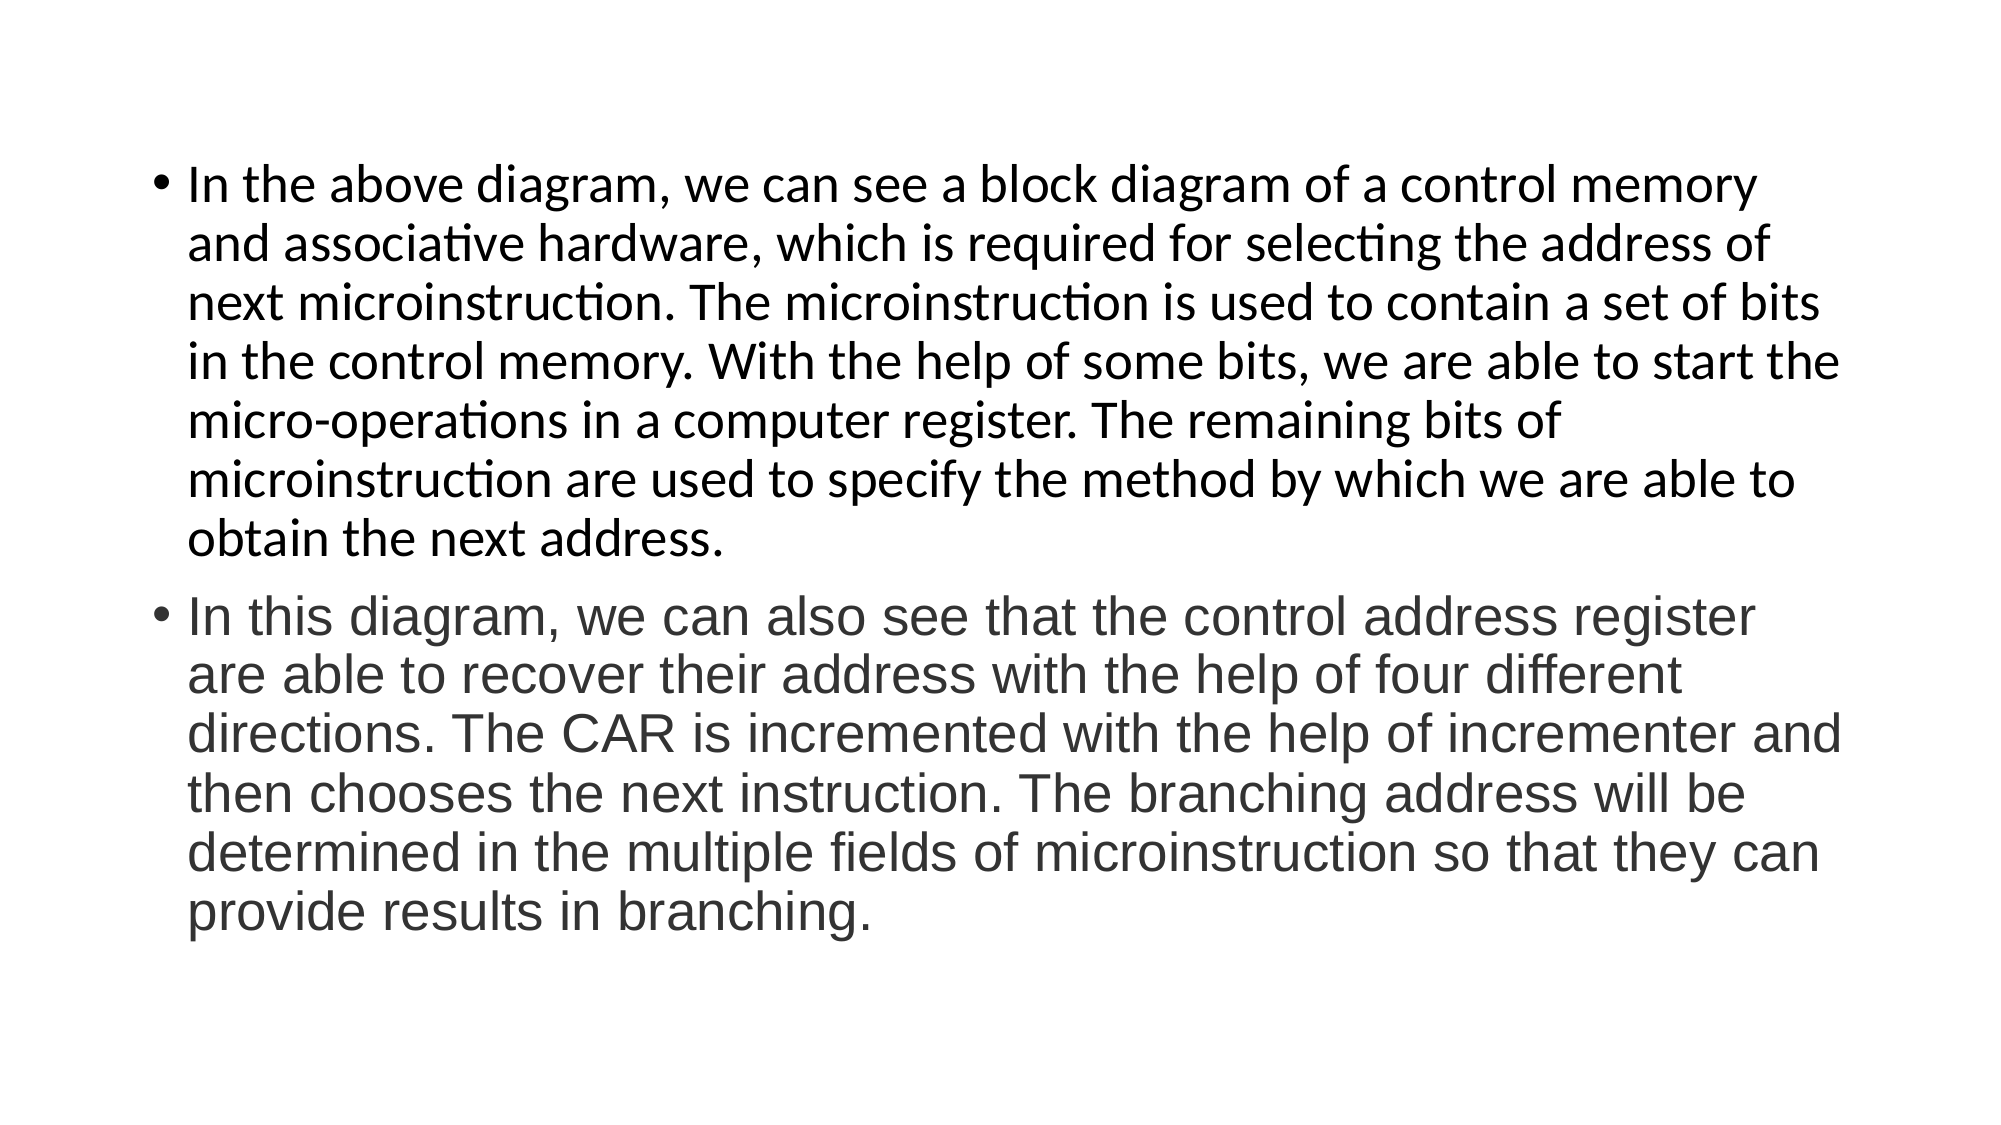

In the above diagram, we can see a block diagram of a control memory and associative hardware, which is required for selecting the address of next microinstruction. The microinstruction is used to contain a set of bits in the control memory. With the help of some bits, we are able to start the micro-operations in a computer register. The remaining bits of microinstruction are used to specify the method by which we are able to obtain the next address.
In this diagram, we can also see that the control address register are able to recover their address with the help of four different directions. The CAR is incremented with the help of incrementer and then chooses the next instruction. The branching address will be determined in the multiple fields of microinstruction so that they can provide results in branching.